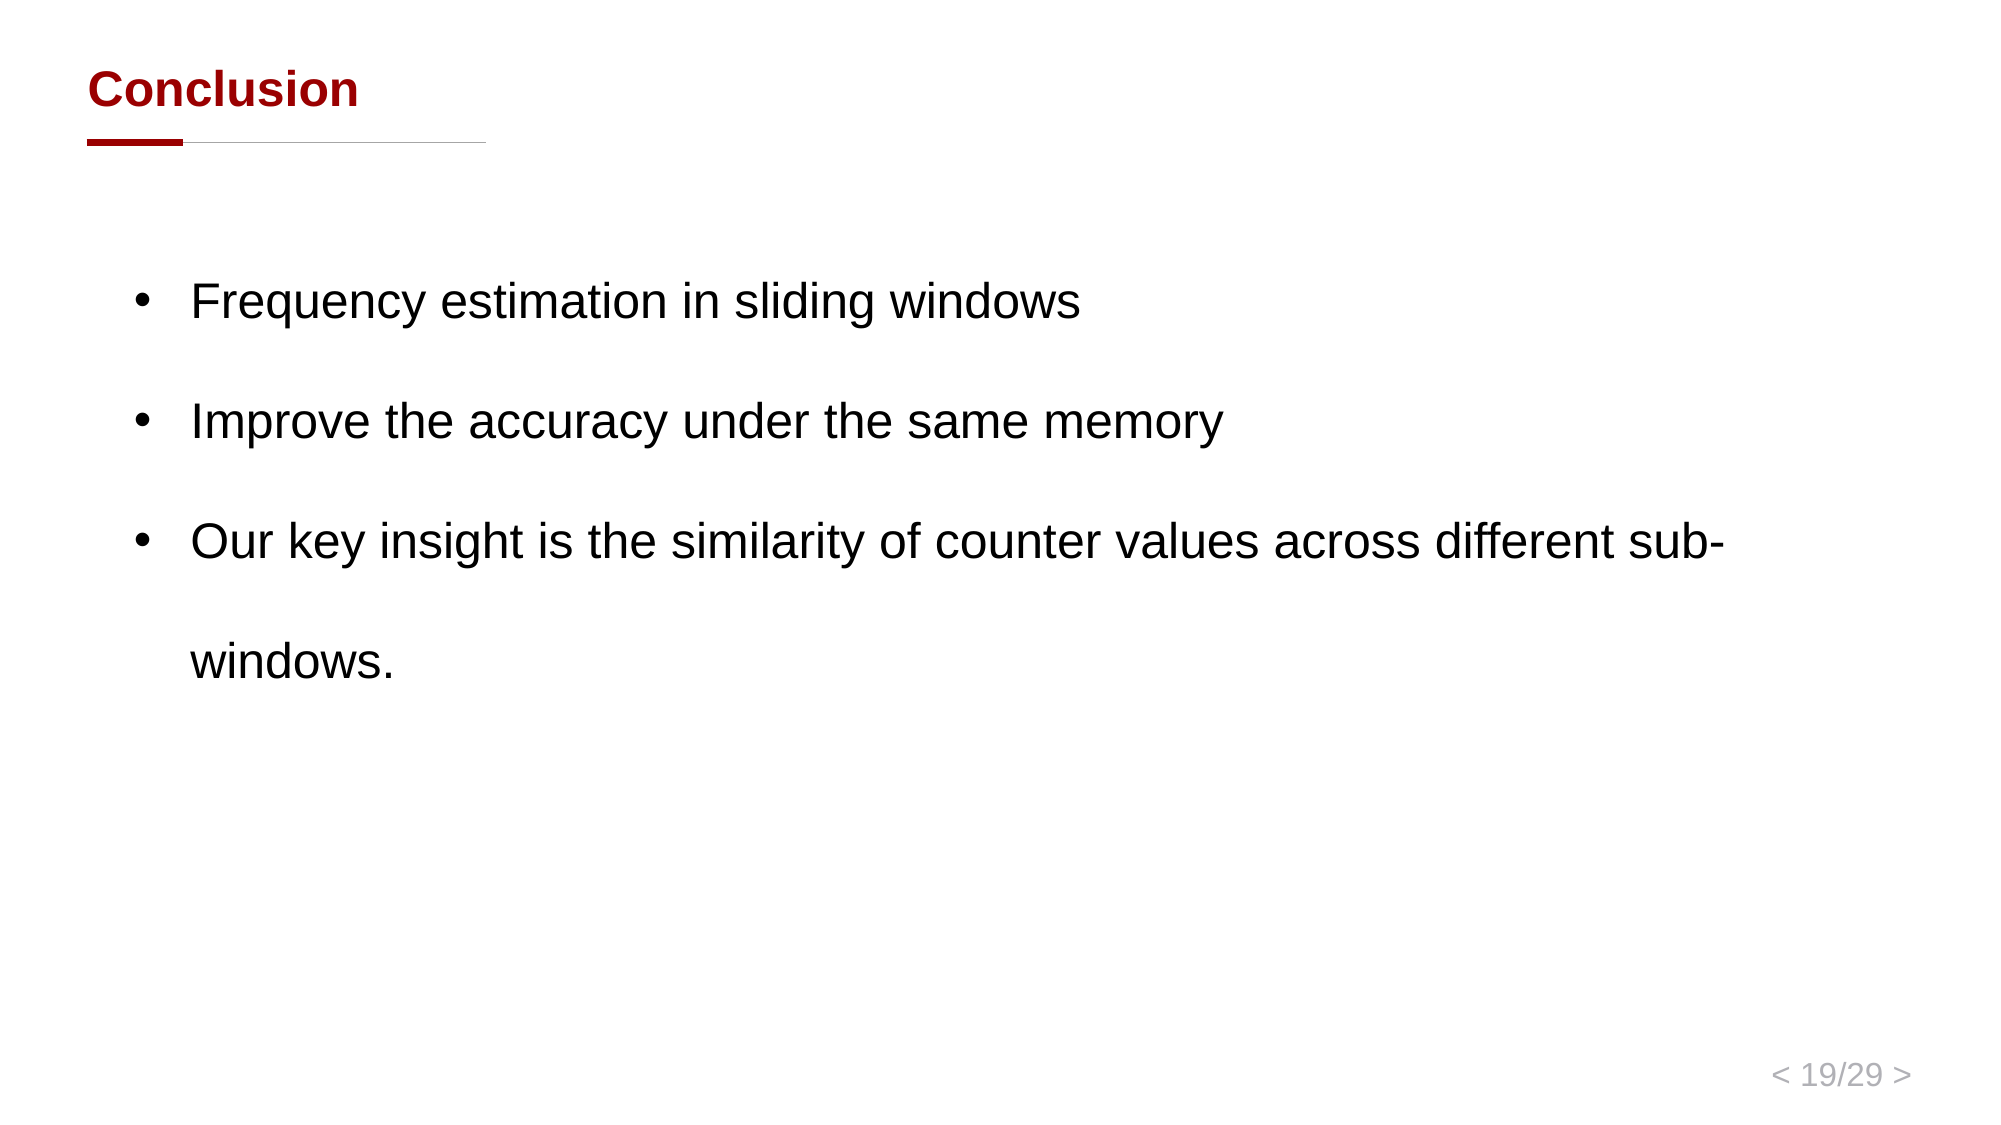

# Conclusion
Frequency estimation in sliding windows
Improve the accuracy under the same memory
Our key insight is the similarity of counter values across different sub-windows.
< 19/29 >